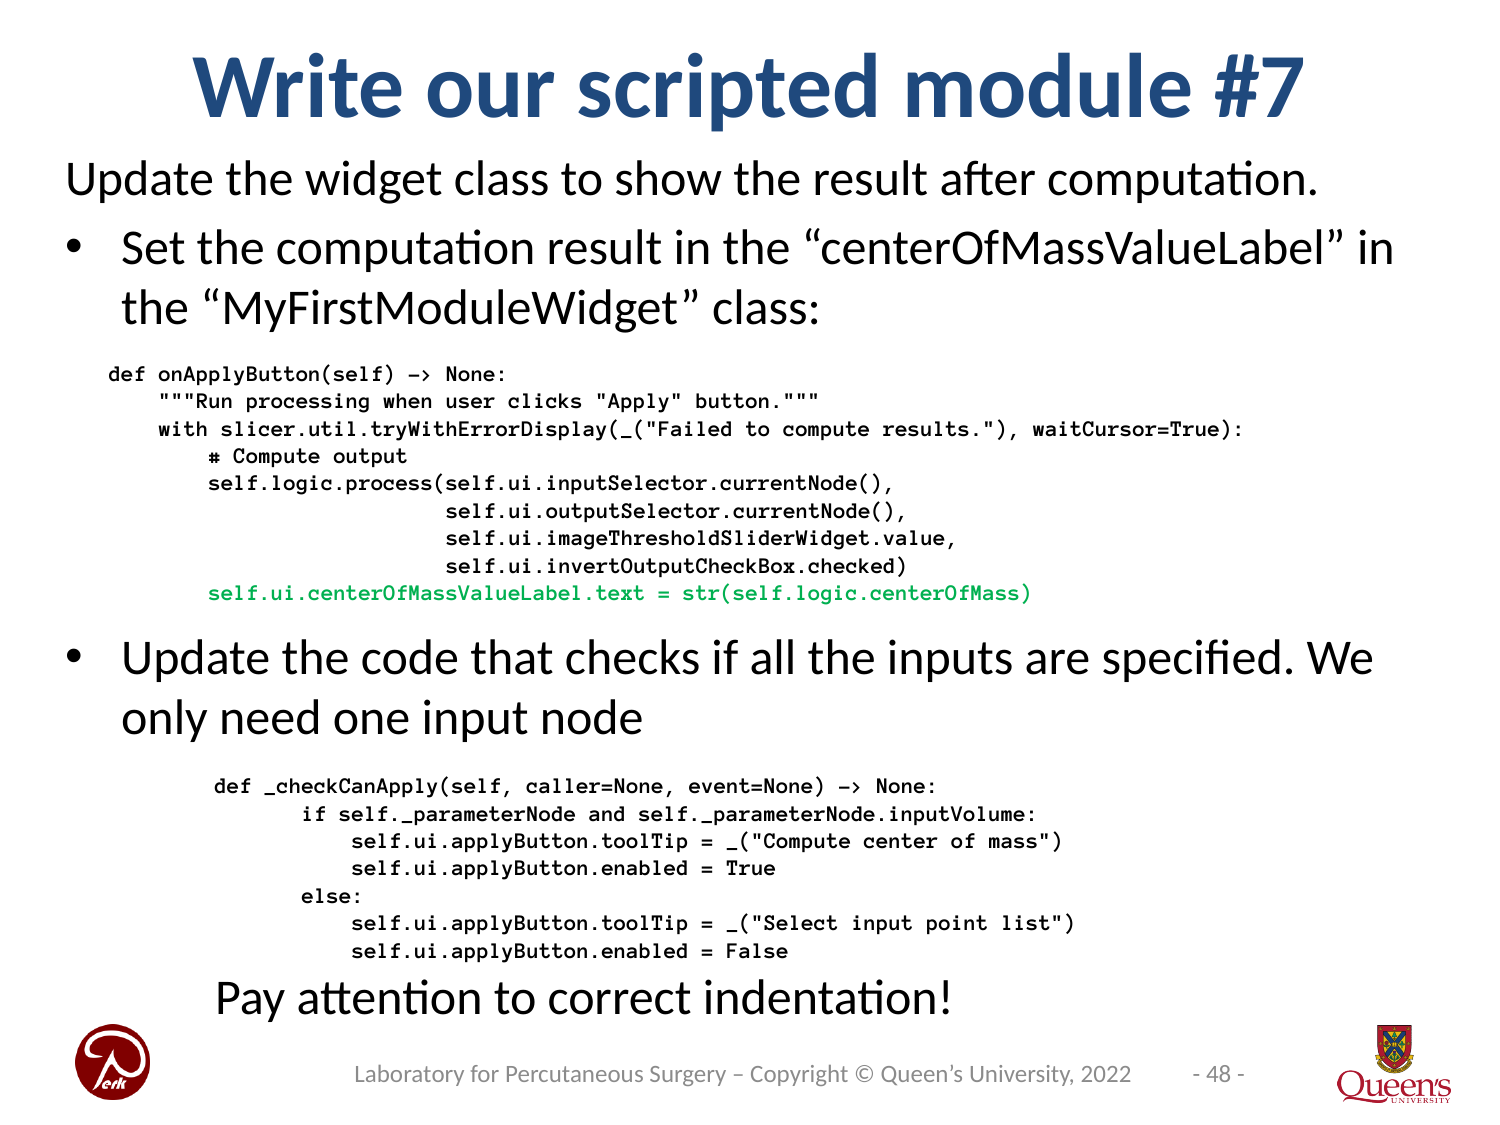

Write our scripted module #7
Update the widget class to show the result after computation.
Set the computation result in the “centerOfMassValueLabel” in the “MyFirstModuleWidget” class:

Update the code that checks if all the inputs are specified. We only need one input node

	Pay attention to correct indentation!
    def onApplyButton(self) -> None:
        """Run processing when user clicks "Apply" button."""
        with slicer.util.tryWithErrorDisplay(_("Failed to compute results."), waitCursor=True):
            # Compute output
            self.logic.process(self.ui.inputSelector.currentNode(),
                               self.ui.outputSelector.currentNode(),
                               self.ui.imageThresholdSliderWidget.value,
                               self.ui.invertOutputCheckBox.checked)
            self.ui.centerOfMassValueLabel.text = str(self.logic.centerOfMass)
 def _checkCanApply(self, caller=None, event=None) -> None:
        if self._parameterNode and self._parameterNode.inputVolume:
            self.ui.applyButton.toolTip = _("Compute center of mass")
            self.ui.applyButton.enabled = True
        else:
            self.ui.applyButton.toolTip = _("Select input point list")
            self.ui.applyButton.enabled = False
Laboratory for Percutaneous Surgery – Copyright © Queen’s University, 2022
- 48 -